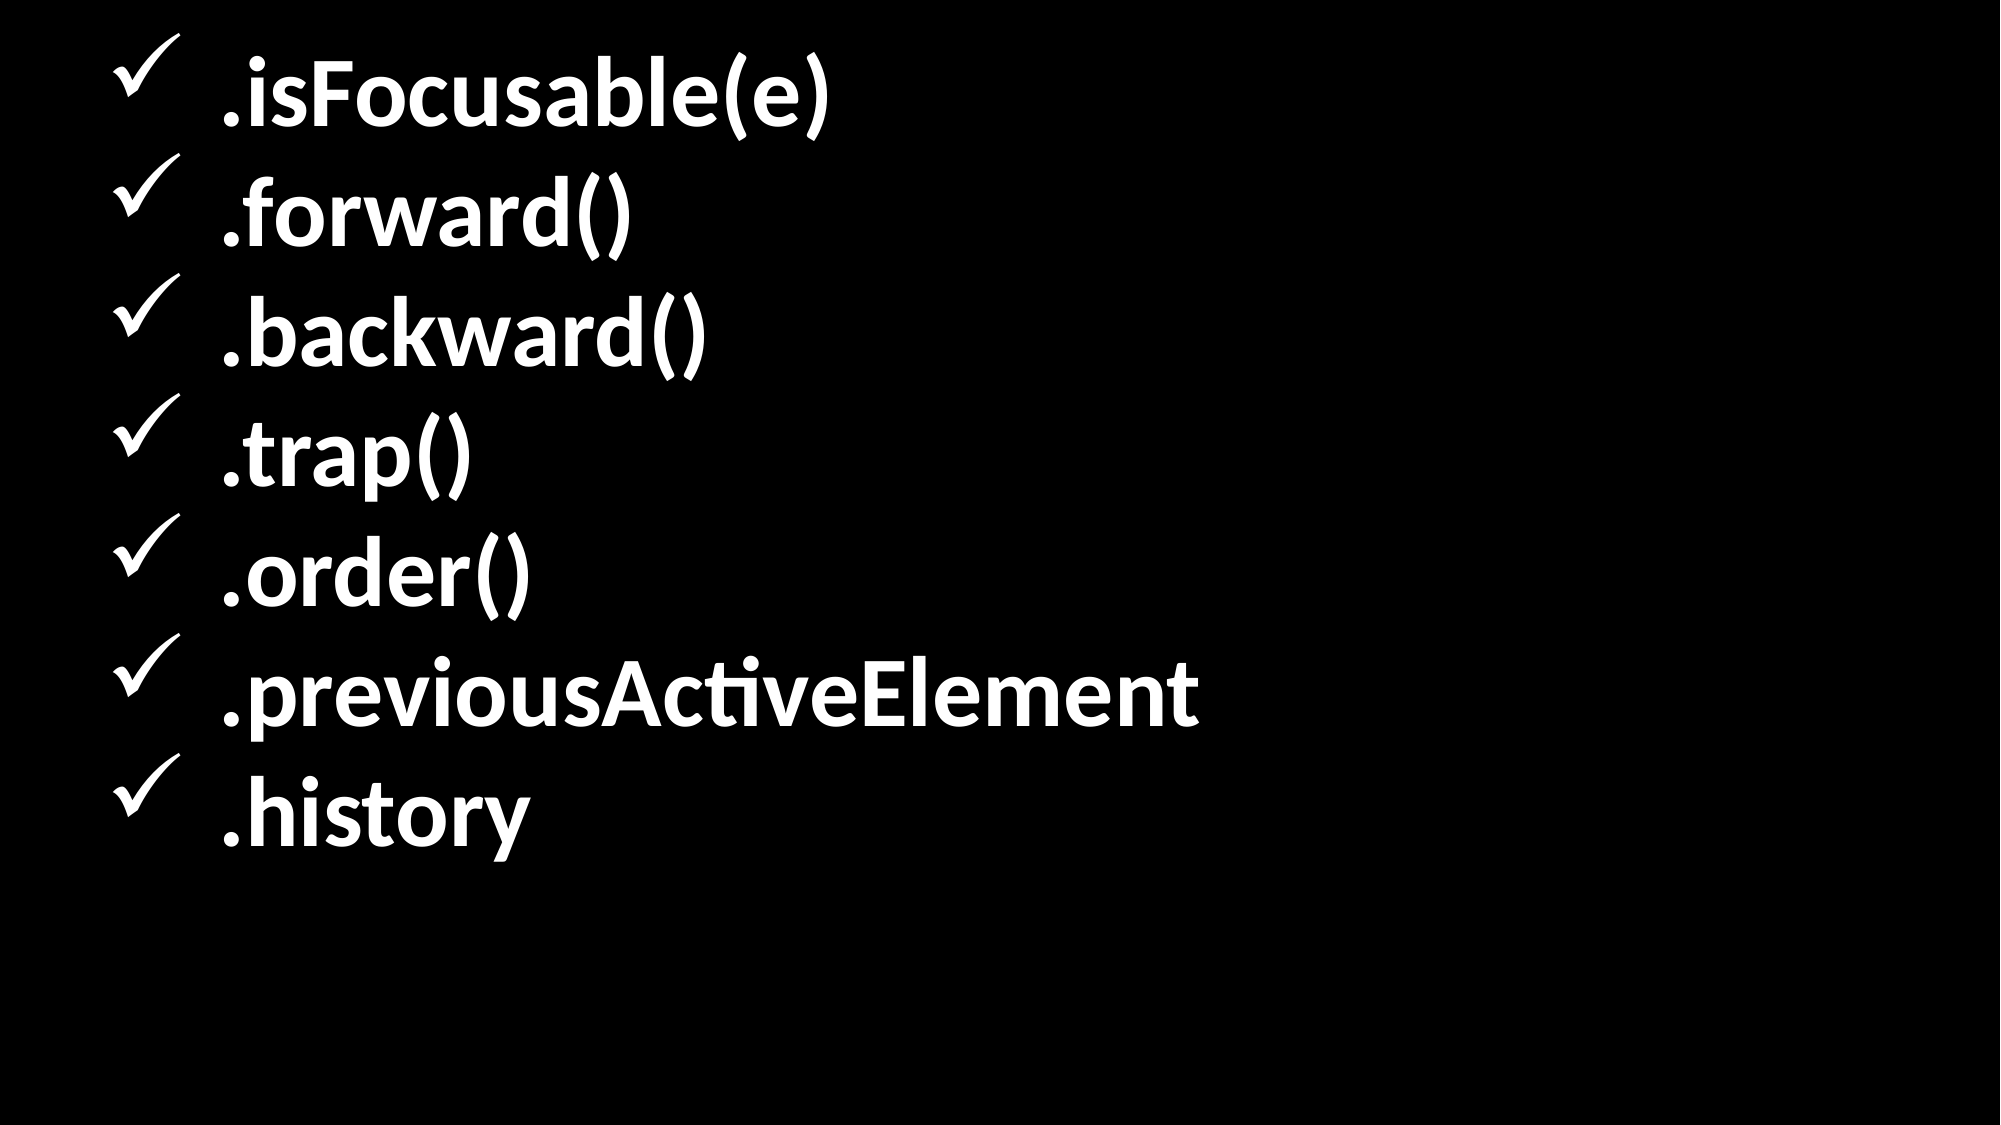

.isFocusable(e)
.forward()
.backward()
.trap()
.order()
.previousActiveElement
.history